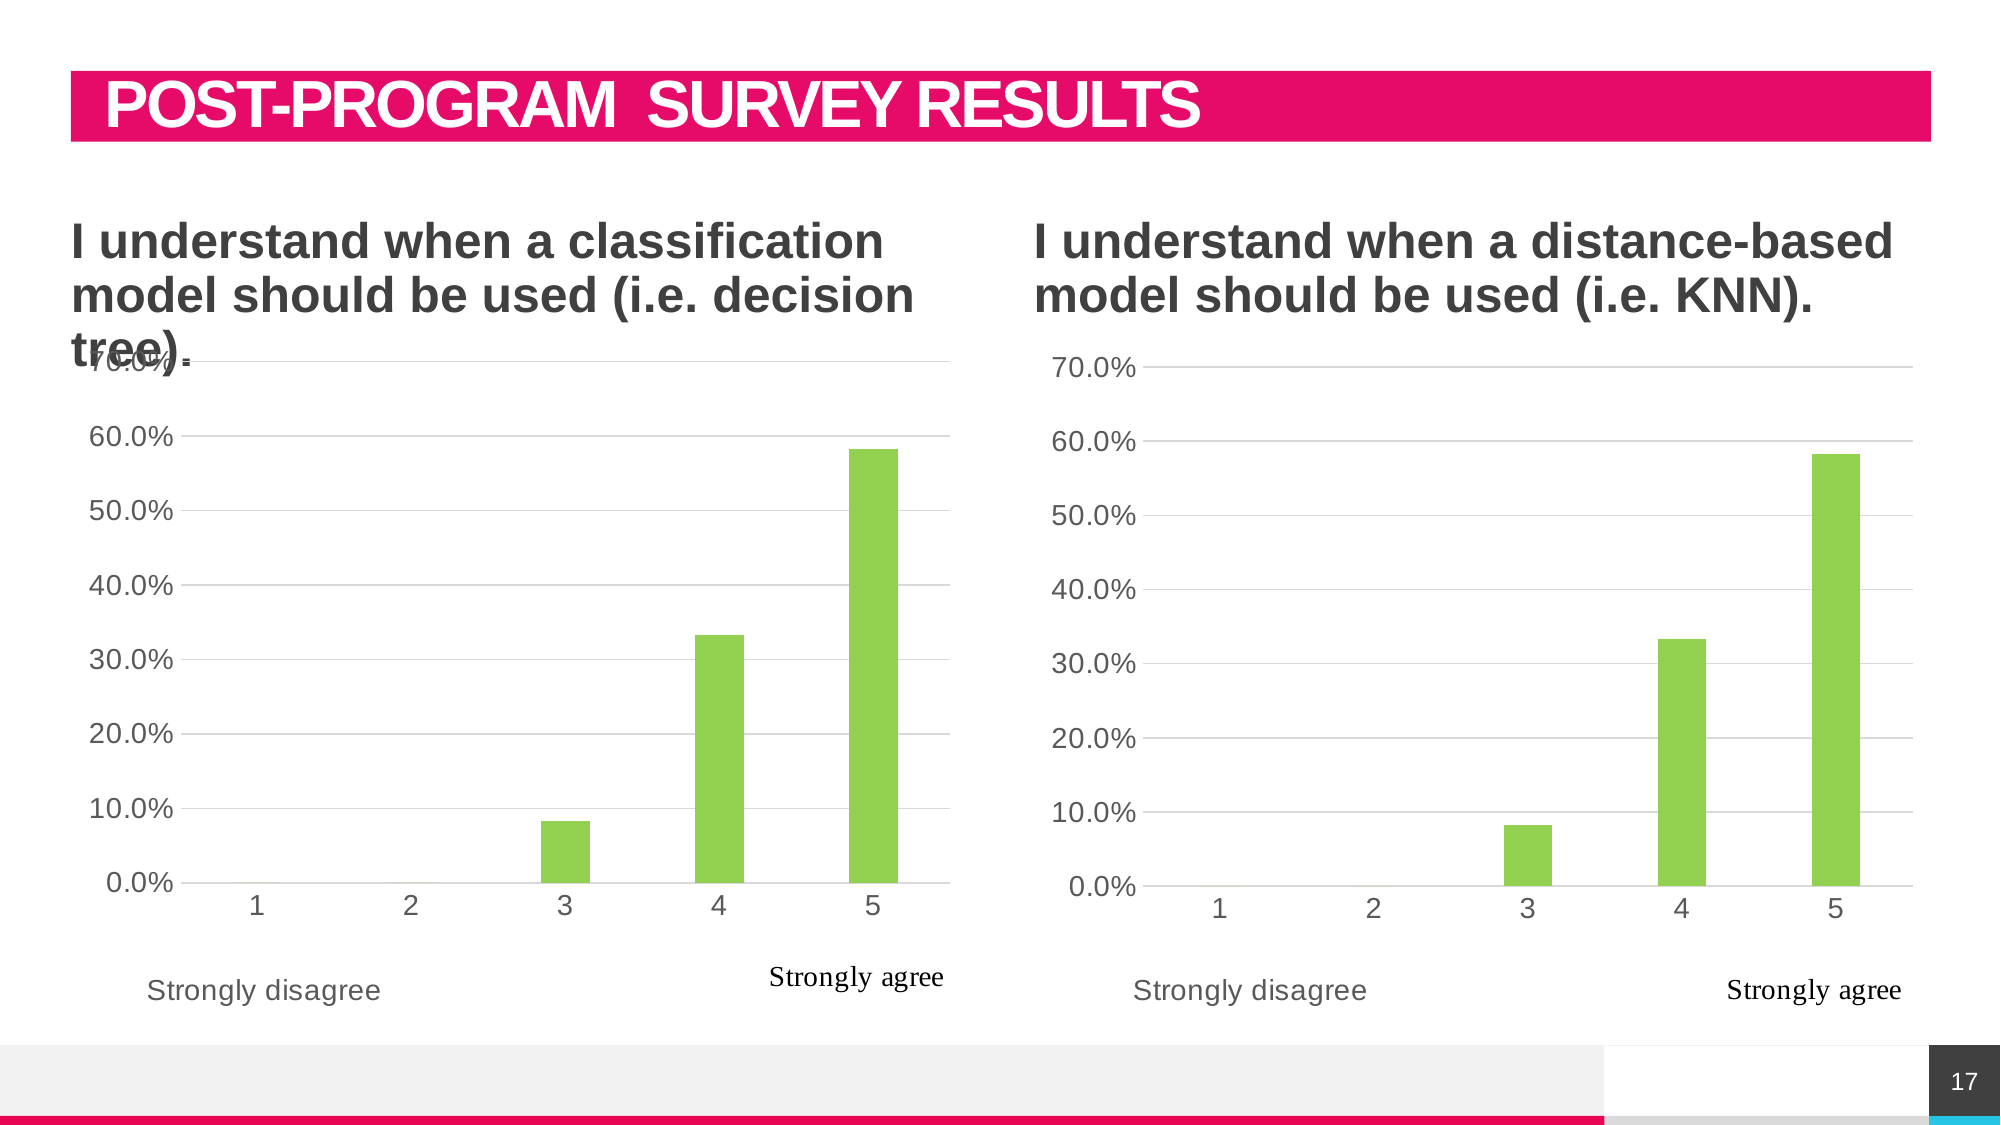

# POST-PROGRAM  SURVEY RESULTS
I understand when a distance-based model should be used (i.e. KNN).
I understand when a classification model should be used (i.e. decision tree).

### Chart

| Category |  |
|---|---|
| 1 | 0.0 |
| 2 | 0.0 |
| 3 | 0.083 |
| 4 | 0.333 |
| 5 | 0.583 |

### Chart

| Category |  |
|---|---|
| 1 | 0.0 |
| 2 | 0.0 |
| 3 | 0.083 |
| 4 | 0.333 |
| 5 | 0.583 |
17